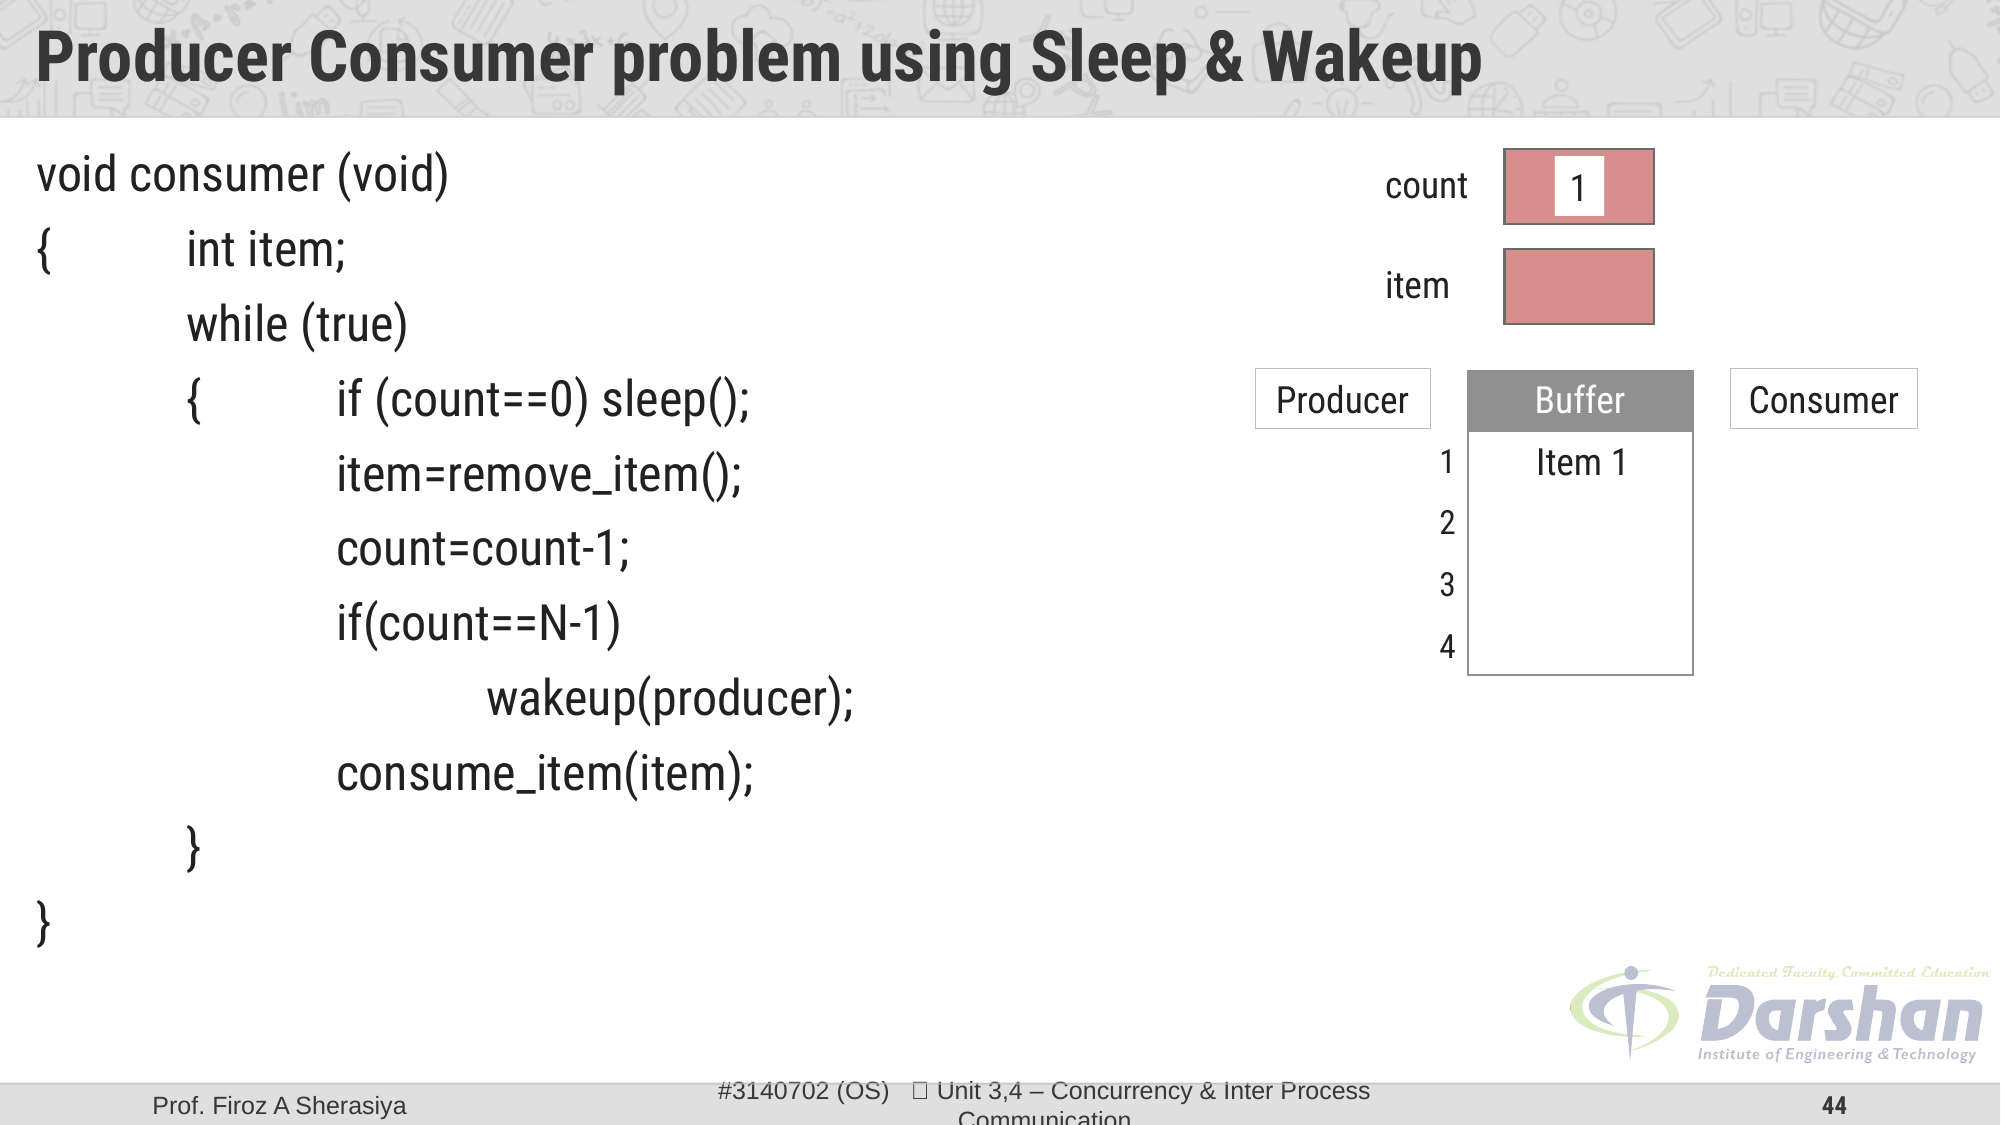

# Producer Consumer problem using Sleep & Wakeup
void consumer (void)
{	int item;
	while (true)
	{	if (count==0) sleep();
		item=remove_item();
		count=count-1;
		if(count==N-1)
			wakeup(producer);
		consume_item(item);
	}
}

count
0
1

item
Producer
Consumer
| Buffer |
| --- |
|  |
|  |
|  |
|  |
Item 1
1
2
3
4